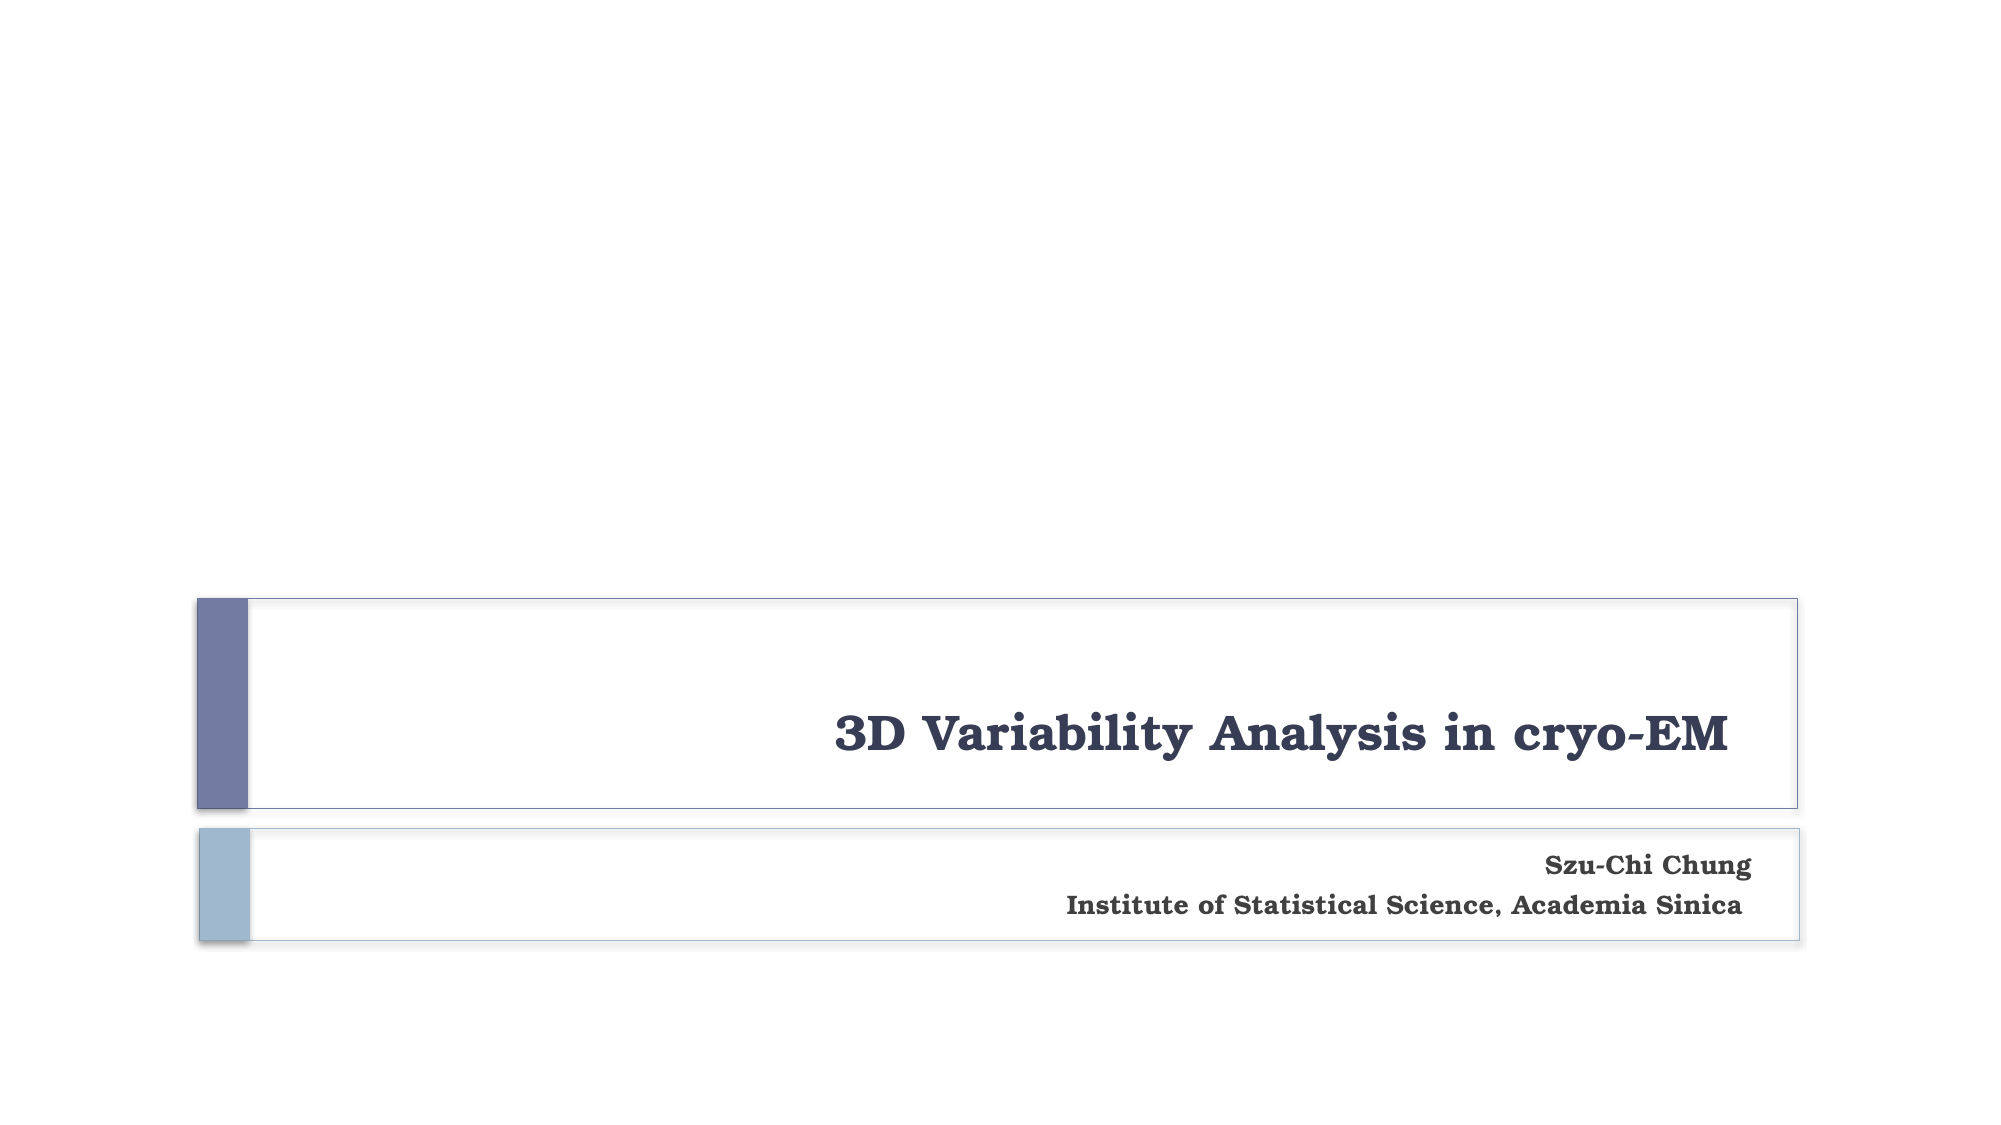

# 3D Variability Analysis in cryo-EM
Szu-Chi Chung
Institute of Statistical Science, Academia Sinica